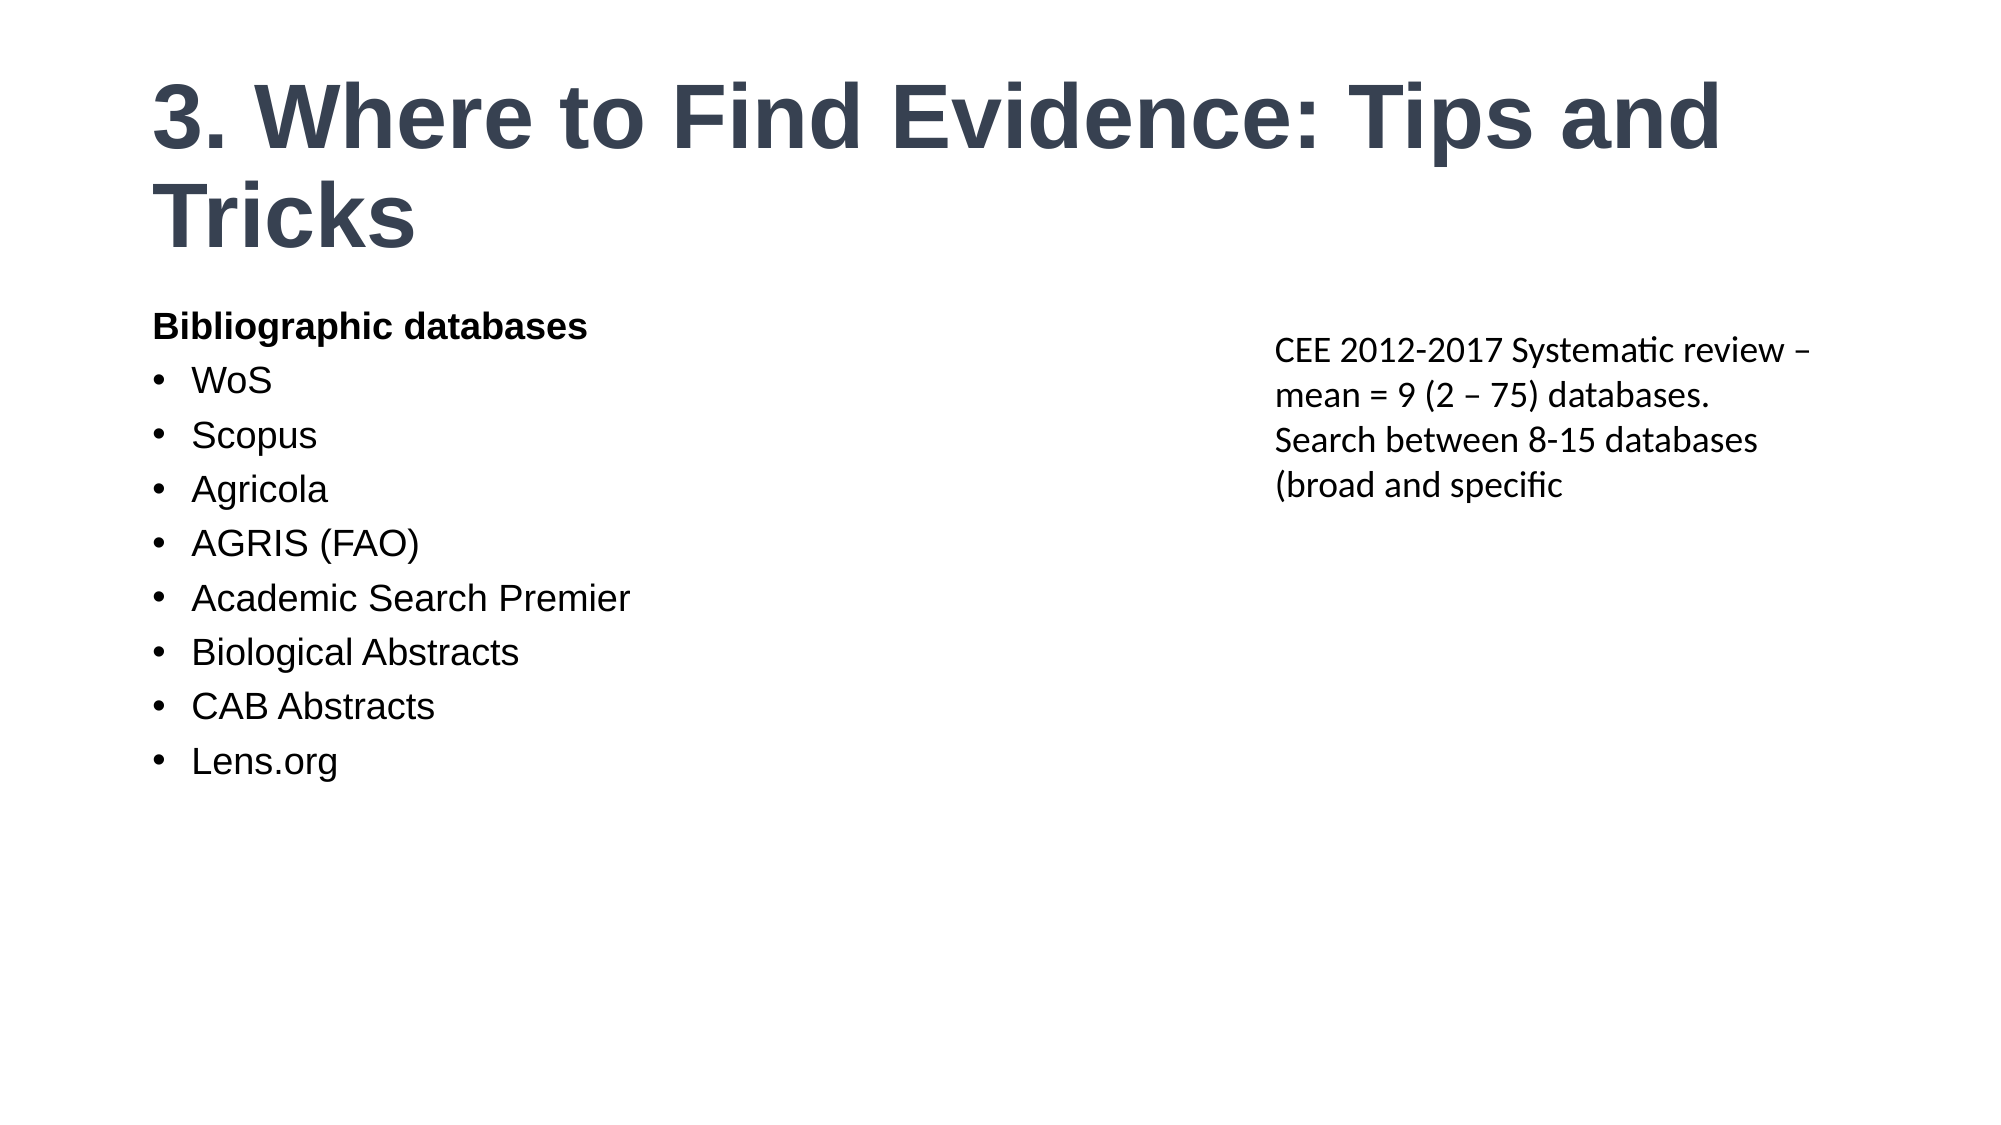

# 3. Where to Find Evidence: Tips and Tricks
Bibliographic databases
WoS
Scopus
Agricola
AGRIS (FAO)
Academic Search Premier
Biological Abstracts
CAB Abstracts
Lens.org
CEE 2012-2017 Systematic review – mean = 9 (2 – 75) databases. Search between 8-15 databases (broad and specific